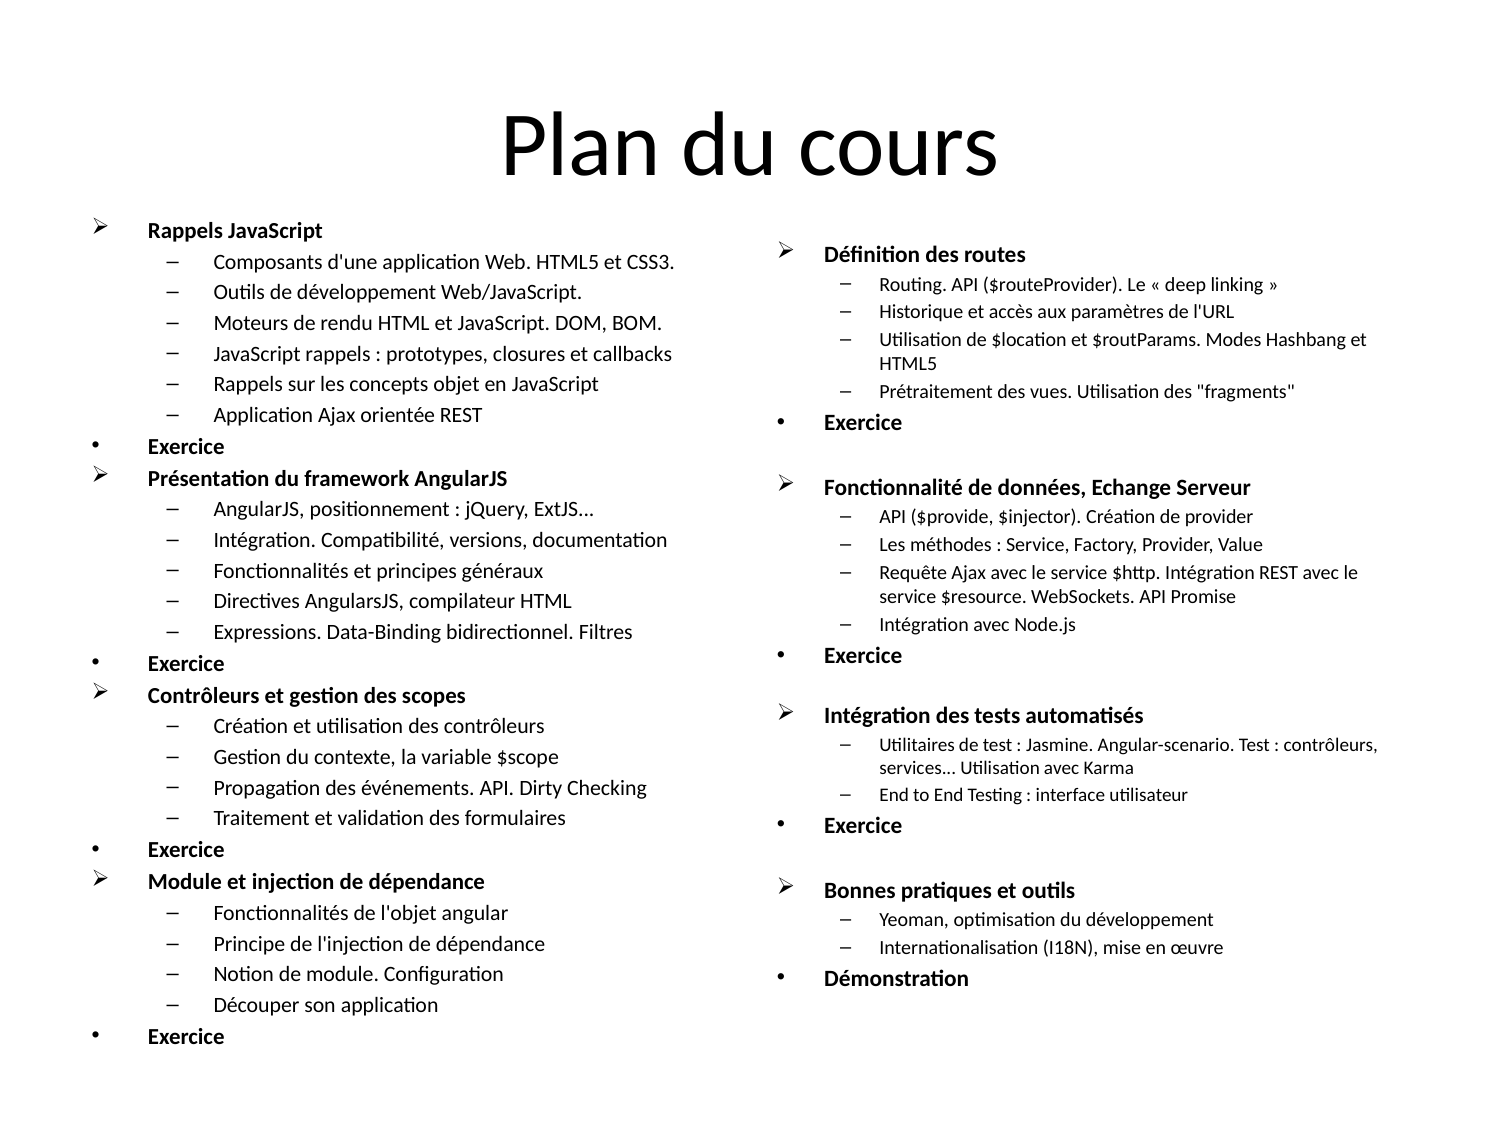

# Plan du cours
Rappels JavaScript
Composants d'une application Web. HTML5 et CSS3.
Outils de développement Web/JavaScript.
Moteurs de rendu HTML et JavaScript. DOM, BOM.
JavaScript rappels : prototypes, closures et callbacks
Rappels sur les concepts objet en JavaScript
Application Ajax orientée REST
Exercice
Présentation du framework AngularJS
AngularJS, positionnement : jQuery, ExtJS...
Intégration. Compatibilité, versions, documentation
Fonctionnalités et principes généraux
Directives AngularsJS, compilateur HTML
Expressions. Data-Binding bidirectionnel. Filtres
Exercice
Contrôleurs et gestion des scopes
Création et utilisation des contrôleurs
Gestion du contexte, la variable $scope
Propagation des événements. API. Dirty Checking
Traitement et validation des formulaires
Exercice
Module et injection de dépendance
Fonctionnalités de l'objet angular
Principe de l'injection de dépendance
Notion de module. Configuration
Découper son application
Exercice
Définition des routes
Routing. API ($routeProvider). Le « deep linking »
Historique et accès aux paramètres de l'URL
Utilisation de $location et $routParams. Modes Hashbang et HTML5
Prétraitement des vues. Utilisation des "fragments"
Exercice

Fonctionnalité de données, Echange Serveur
API ($provide, $injector). Création de provider
Les méthodes : Service, Factory, Provider, Value
Requête Ajax avec le service $http. Intégration REST avec le service $resource. WebSockets. API Promise
Intégration avec Node.js
Exercice

Intégration des tests automatisés
Utilitaires de test : Jasmine. Angular-scenario. Test : contrôleurs, services... Utilisation avec Karma
End to End Testing : interface utilisateur
Exercice

Bonnes pratiques et outils
Yeoman, optimisation du développement
Internationalisation (I18N), mise en œuvre
Démonstration